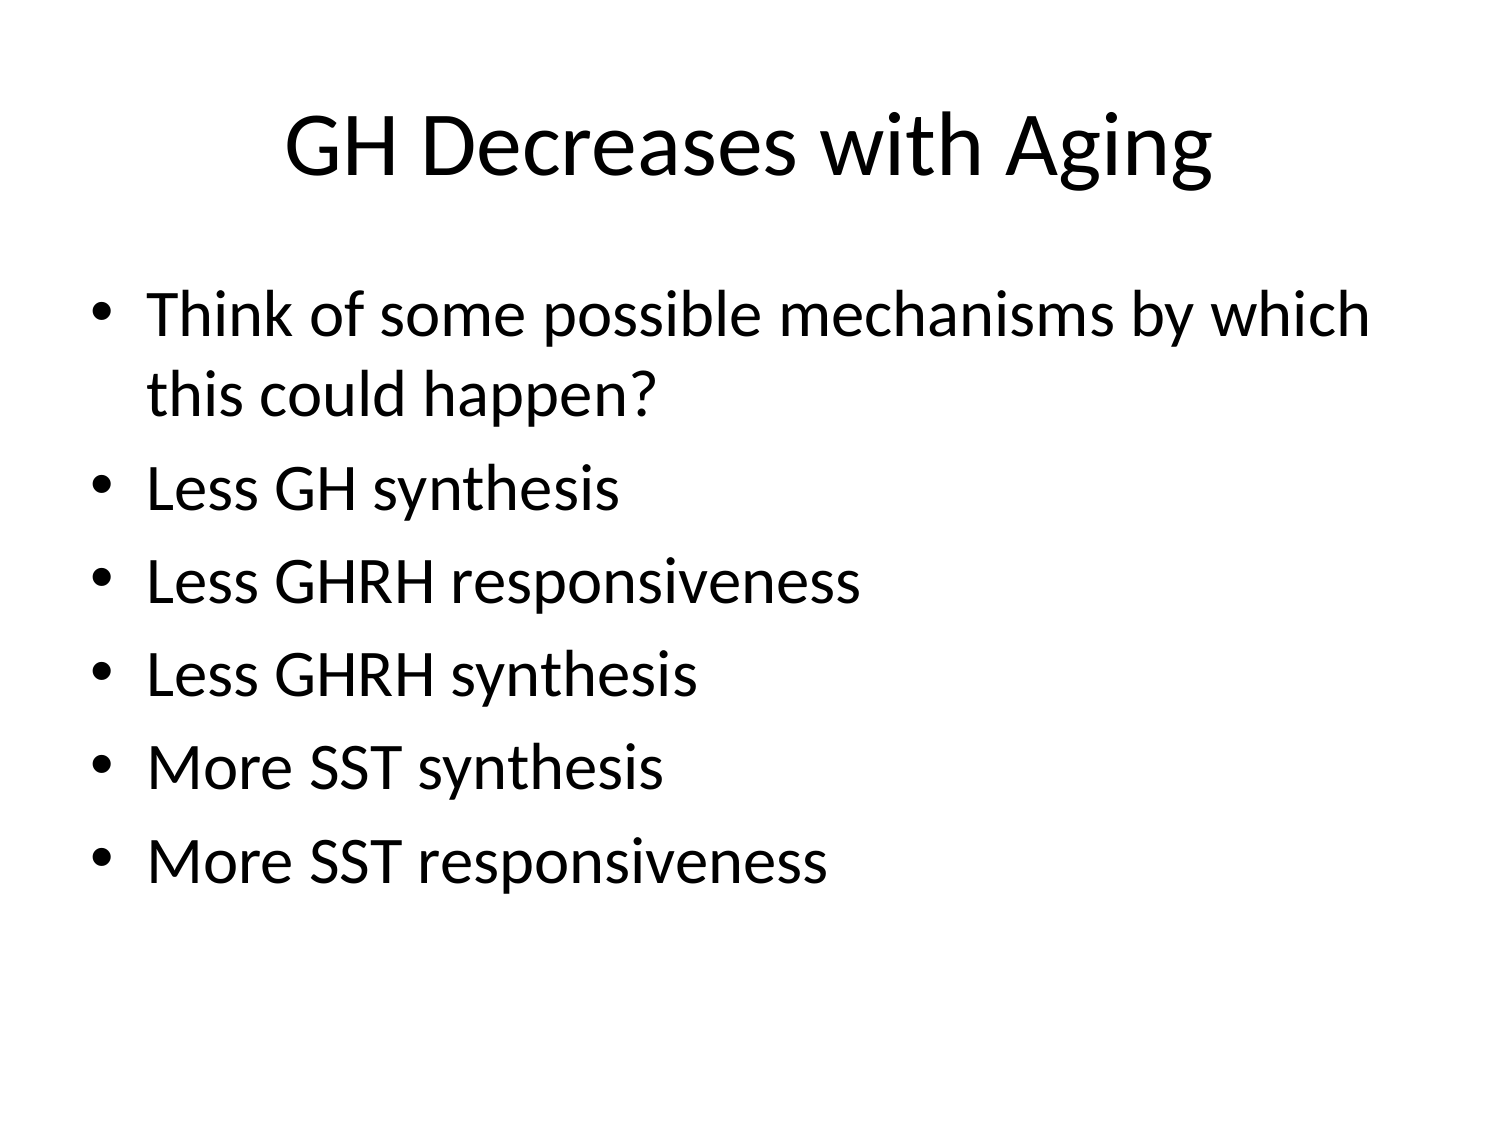

# GH Decreases with Aging
Think of some possible mechanisms by which this could happen?
Less GH synthesis
Less GHRH responsiveness
Less GHRH synthesis
More SST synthesis
More SST responsiveness